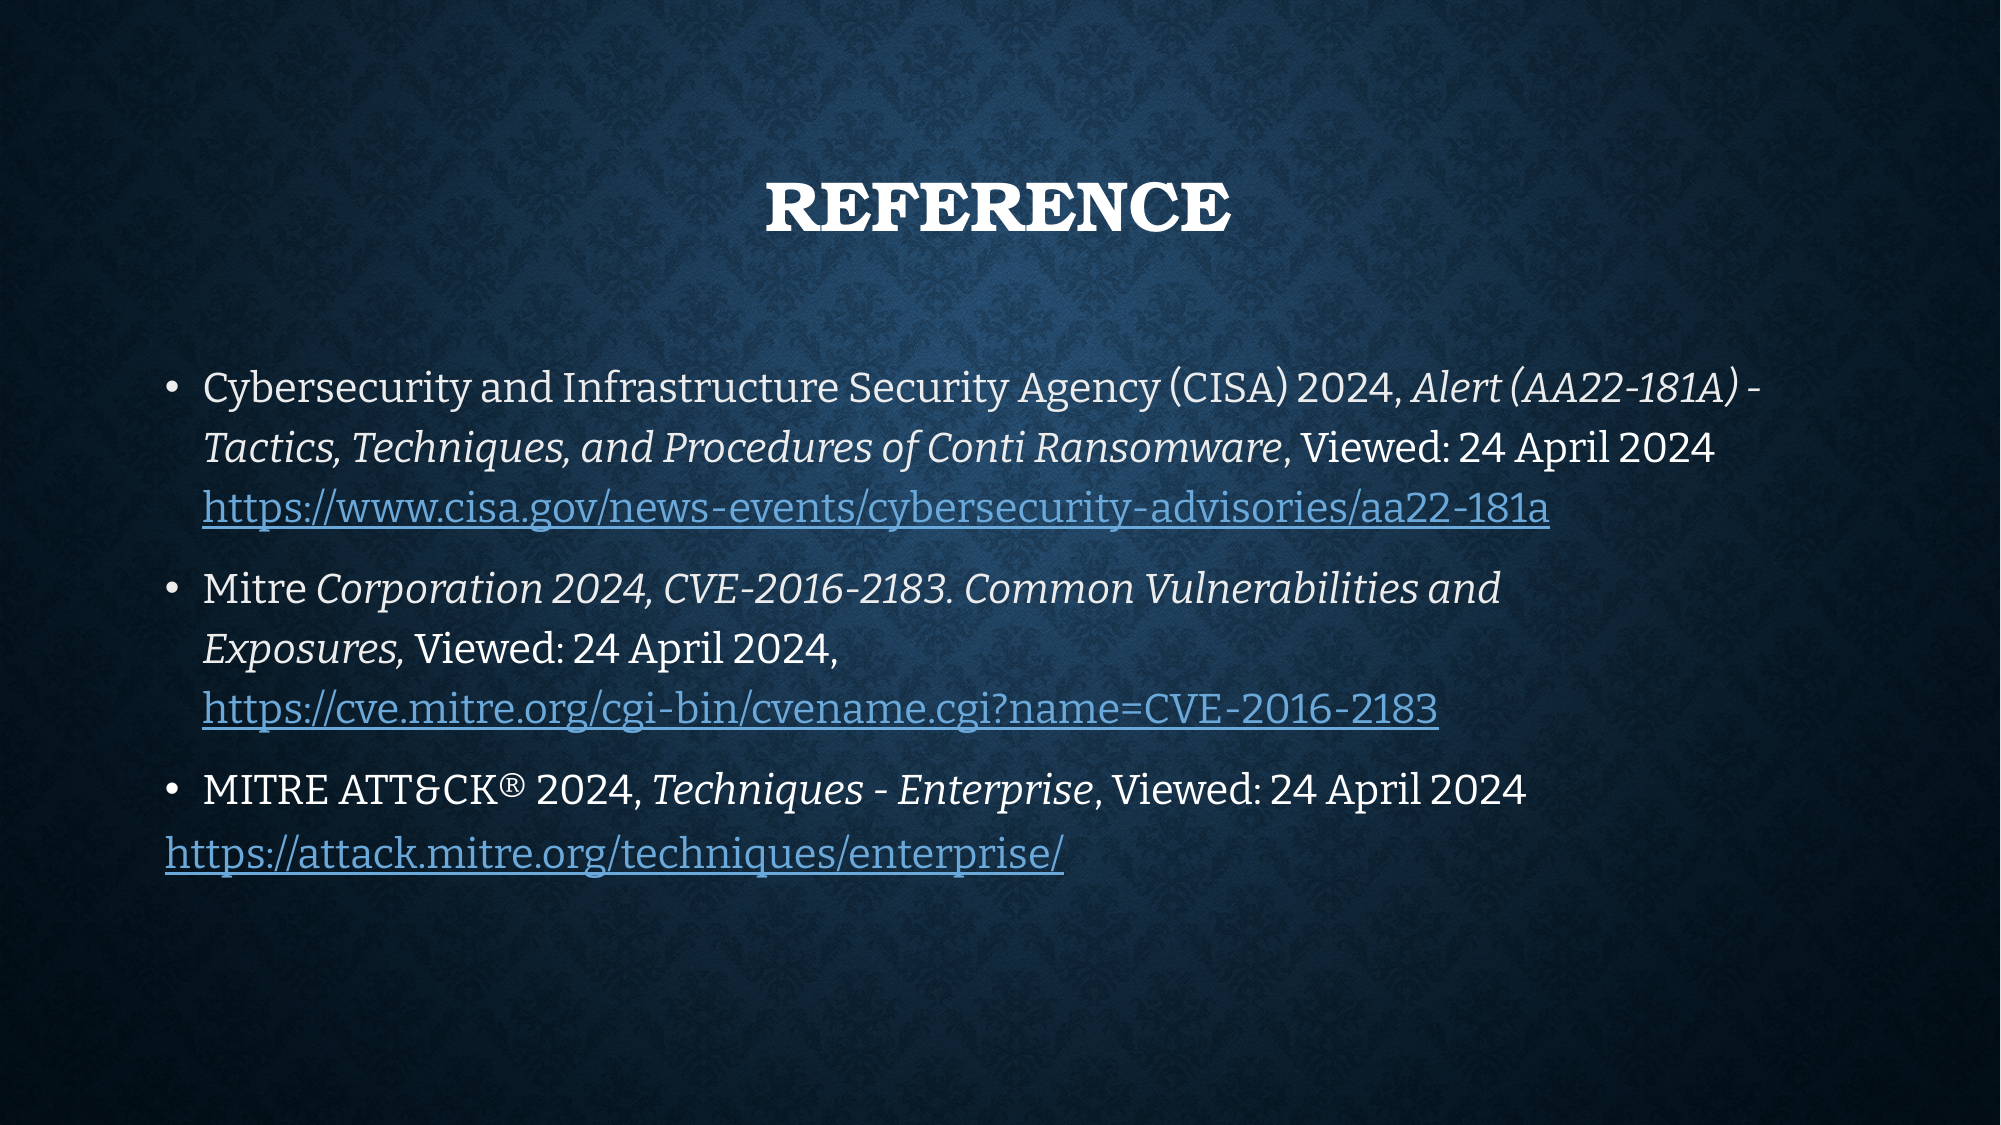

# Reference
Cybersecurity and Infrastructure Security Agency (CISA) 2024, Alert (AA22-181A) - Tactics, Techniques, and Procedures of Conti Ransomware, Viewed: 24 April 2024 https://www.cisa.gov/news-events/cybersecurity-advisories/aa22-181a
Mitre Corporation 2024, CVE-2016-2183. Common Vulnerabilities and Exposures, Viewed: 24 April 2024, https://cve.mitre.org/cgi-bin/cvename.cgi?name=CVE-2016-2183
MITRE ATT&CK® 2024, Techniques - Enterprise, Viewed: 24 April 2024
https://attack.mitre.org/techniques/enterprise/